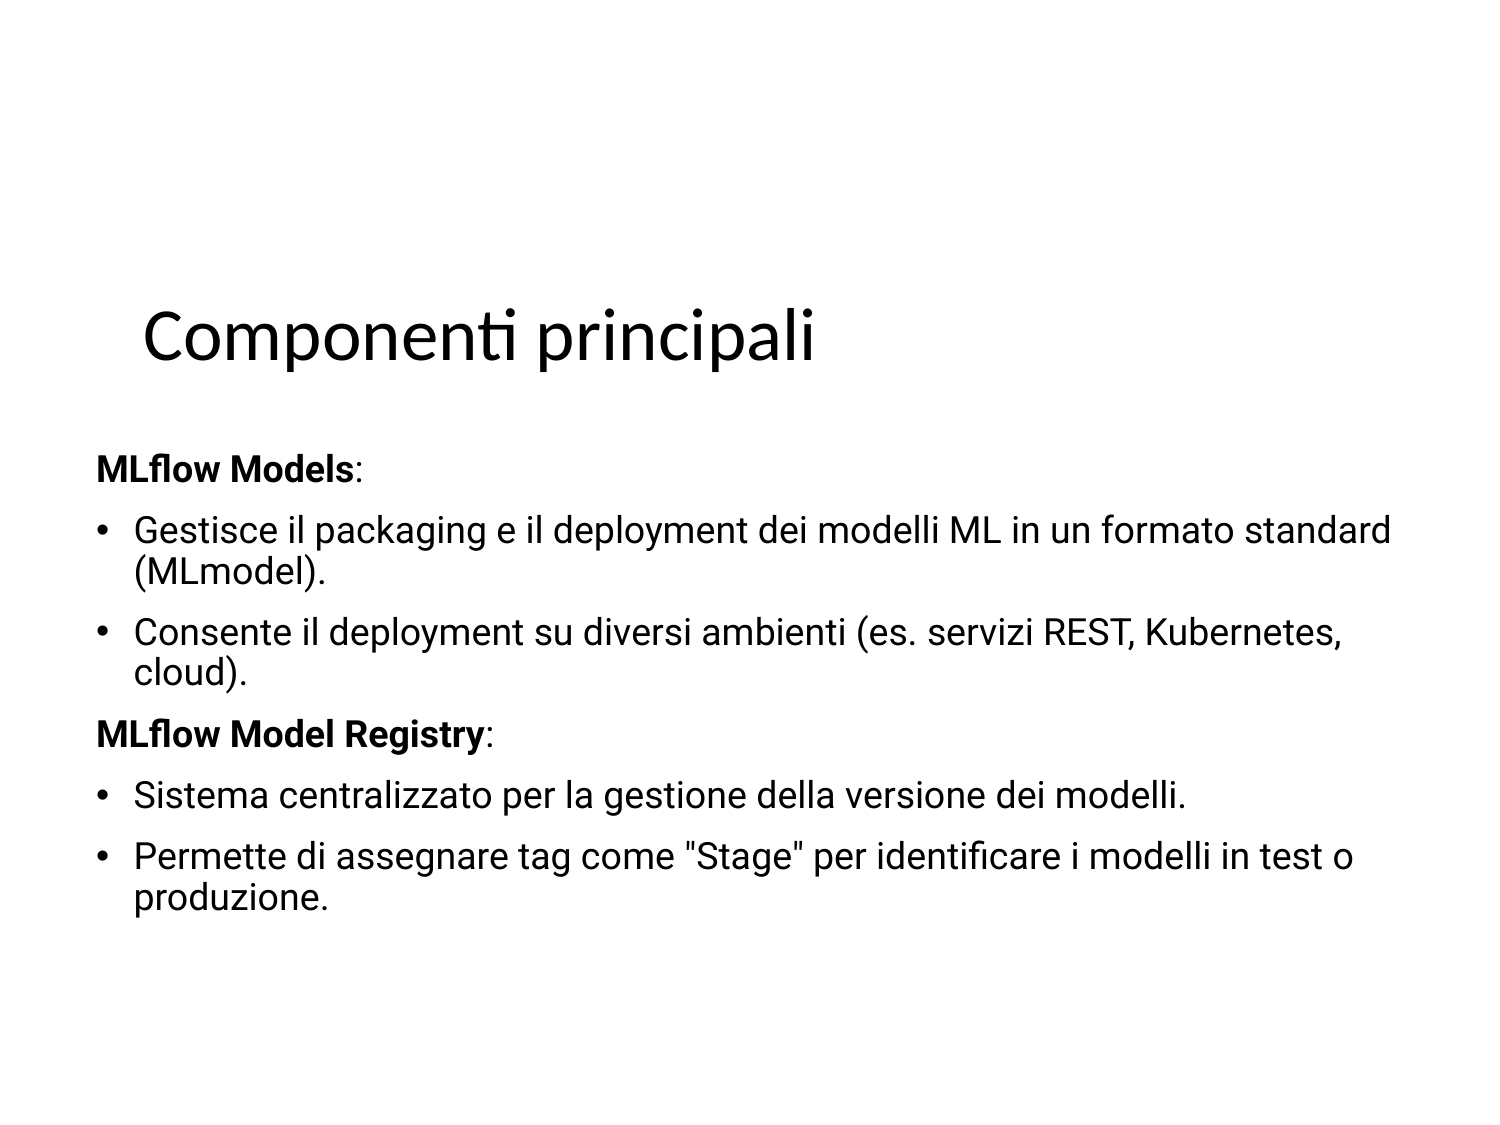

# Componenti principali
MLflow Models:
Gestisce il packaging e il deployment dei modelli ML in un formato standard (MLmodel).
Consente il deployment su diversi ambienti (es. servizi REST, Kubernetes, cloud).
MLflow Model Registry:
Sistema centralizzato per la gestione della versione dei modelli.
Permette di assegnare tag come "Stage" per identificare i modelli in test o produzione.